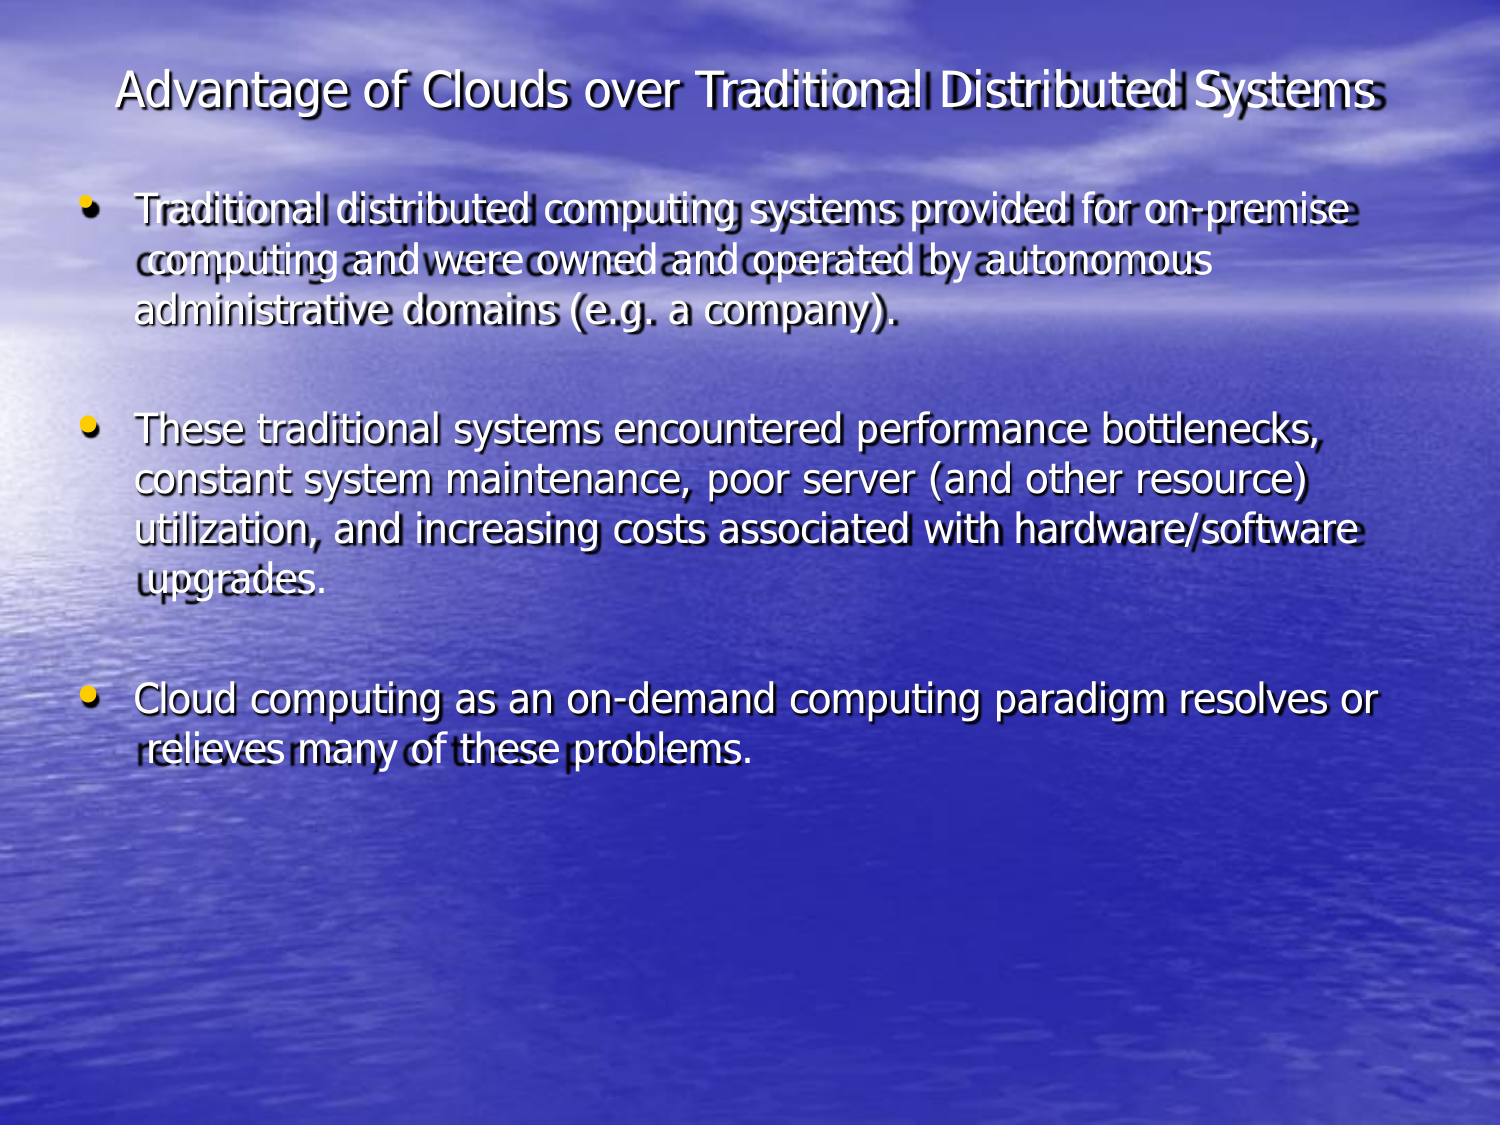

# Advantage of Clouds over Traditional Distributed Systems

Traditional distributed computing systems provided for on-premise  computing and were owned and operated by autonomous  administrative domains (e.g. a company).

These traditional systems encountered performance bottlenecks,  constant system maintenance, poor server (and other resource)  utilization, and increasing costs associated with hardware/software  upgrades.

Cloud computing as an on-demand computing paradigm resolves or  relieves many of these problems.